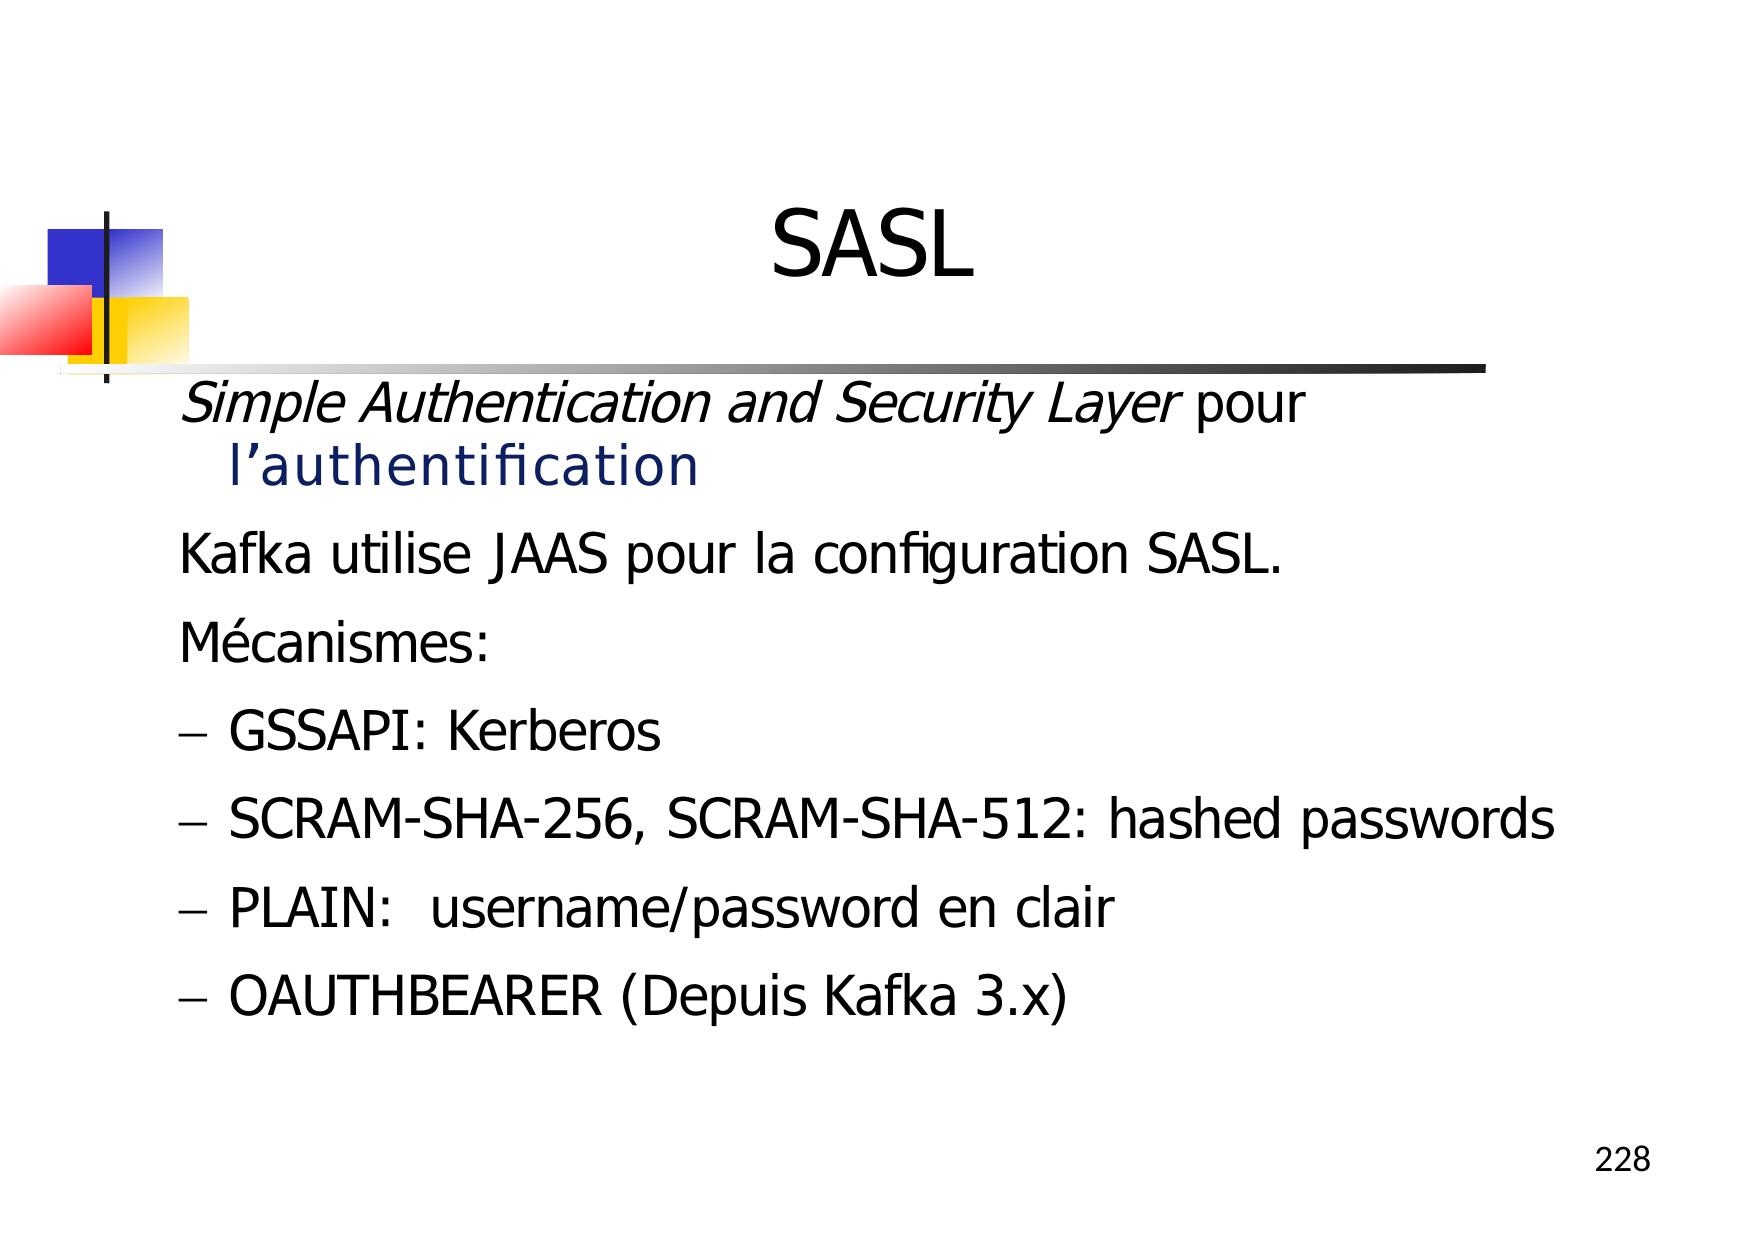

SASL
Simple Authentication and Security Layer pour l’authentification
Kafka utilise JAAS pour la configuration SASL.
Mécanismes:
GSSAPI: Kerberos
SCRAM-SHA-256, SCRAM-SHA-512: hashed passwords
PLAIN:  username/password en clair
OAUTHBEARER (Depuis Kafka 3.x)